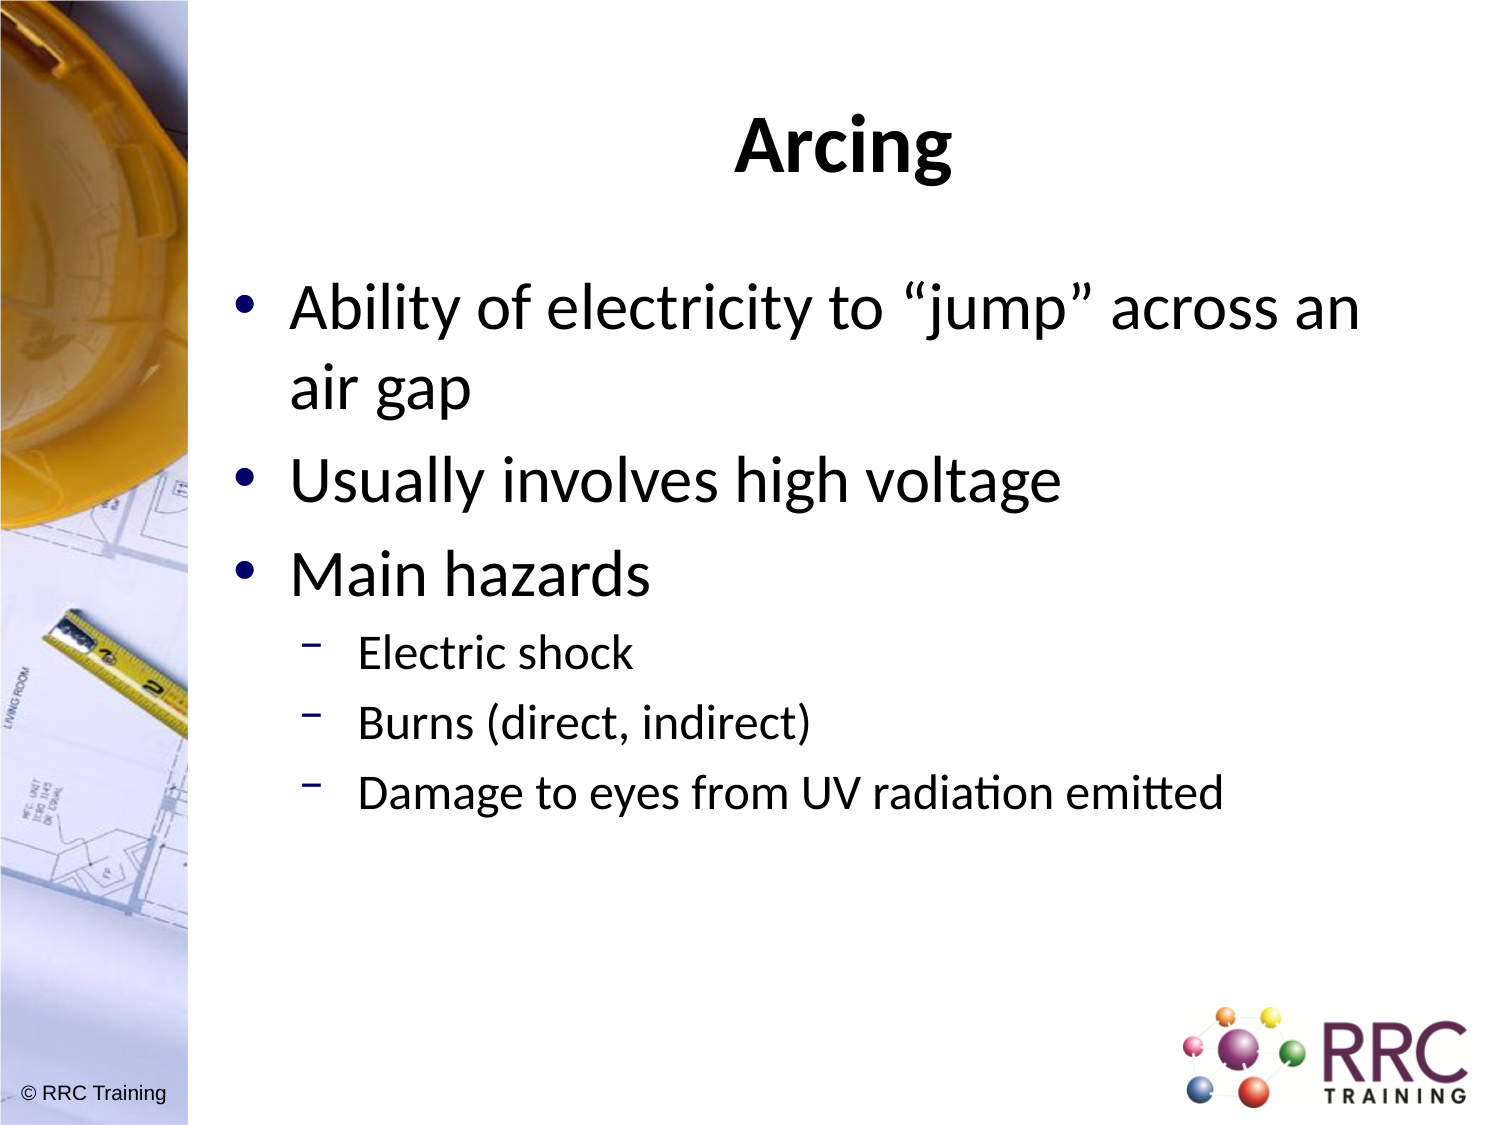

# Arcing
Ability of electricity to “jump” across an air gap
Usually involves high voltage
Main hazards
Electric shock
Burns (direct, indirect)
Damage to eyes from UV radiation emitted